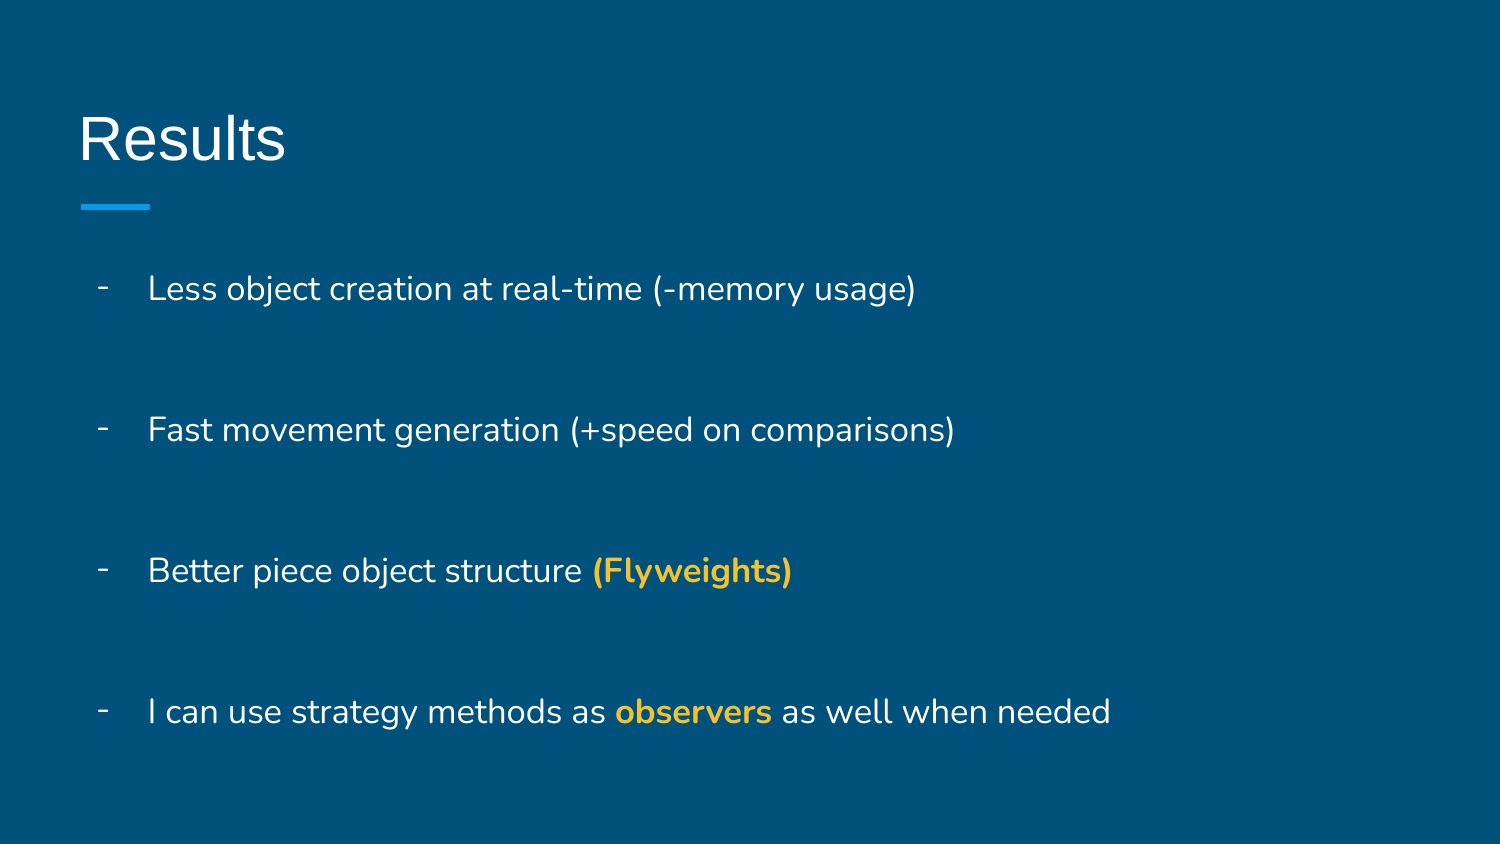

# Results
Less object creation at real-time (-memory usage)

Fast movement generation (+speed on comparisons)

Better piece object structure (Flyweights)

I can use strategy methods as observers as well when needed